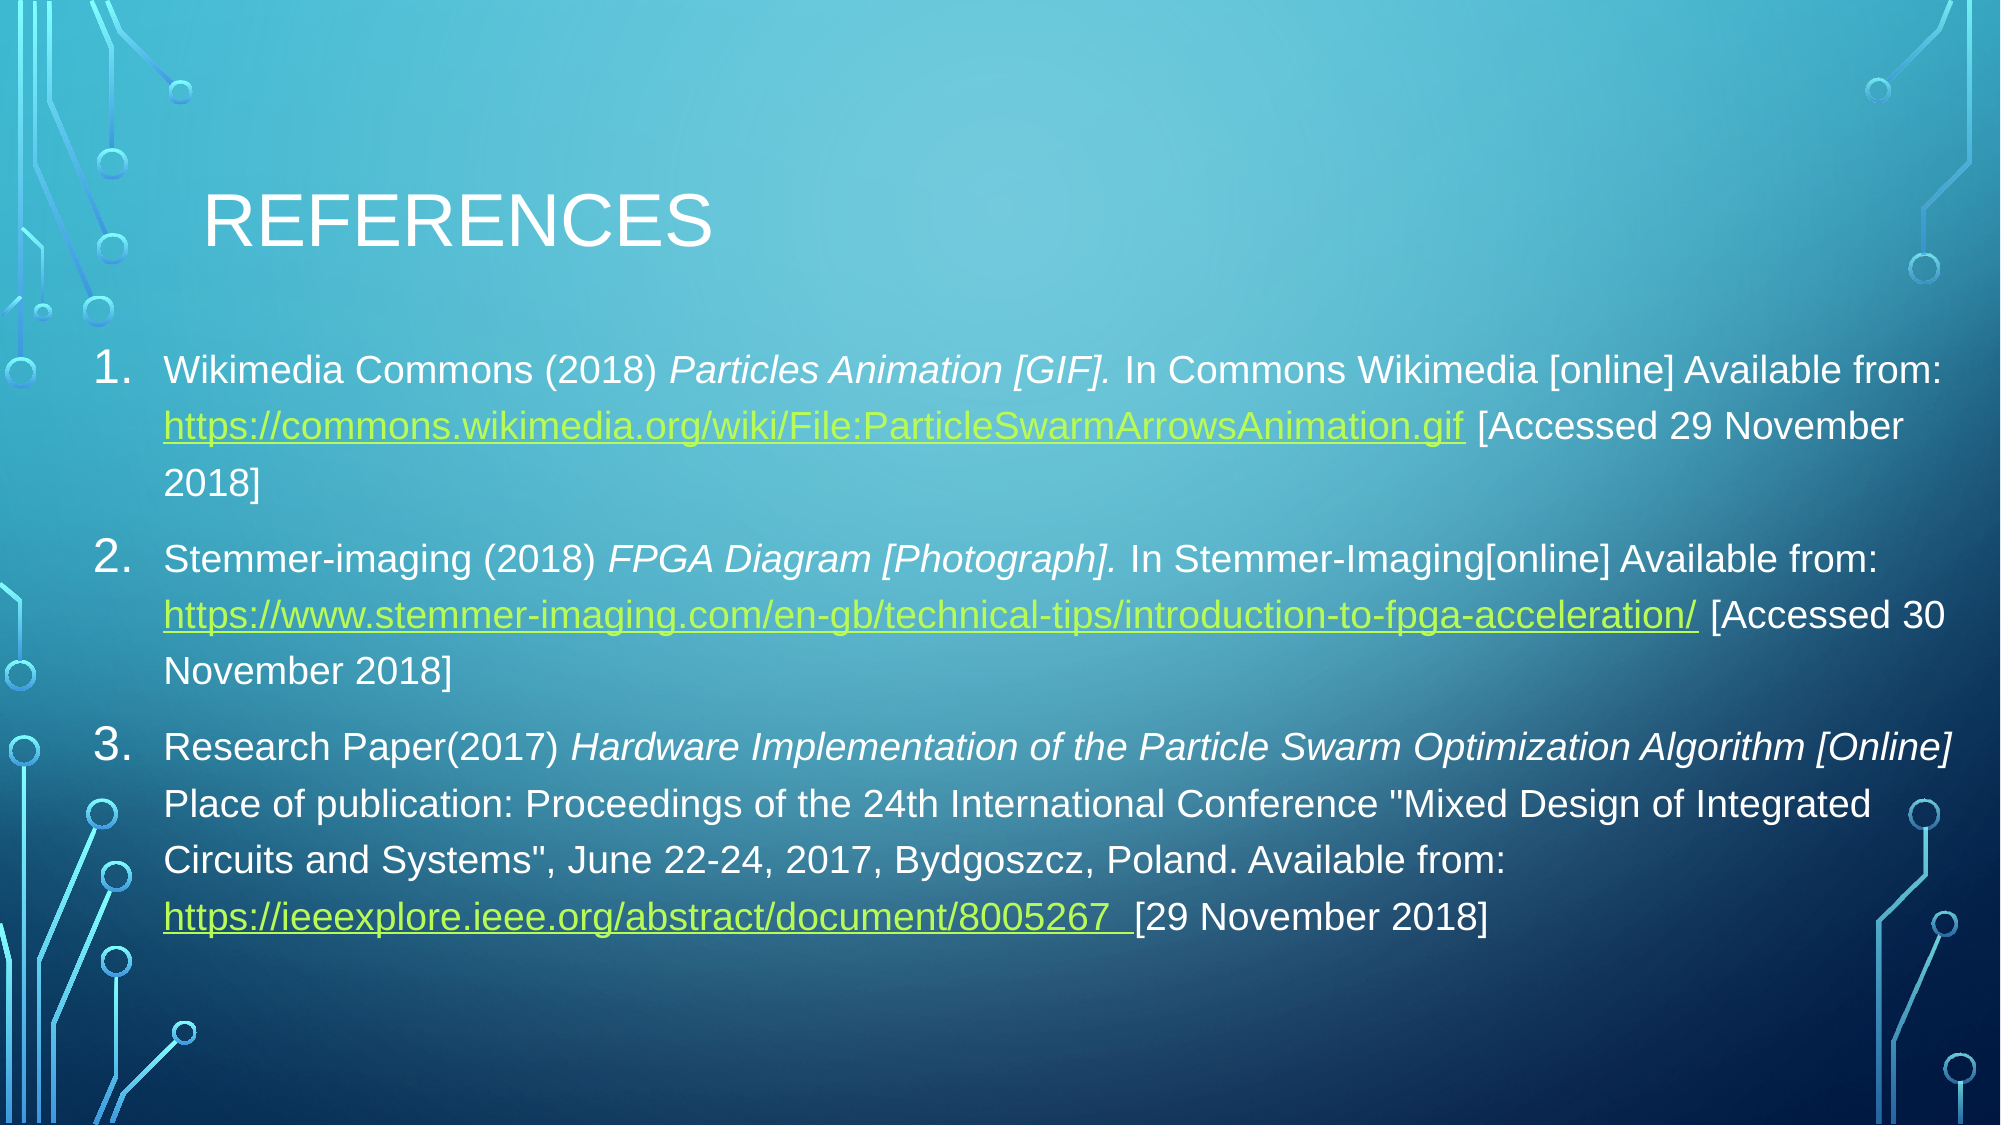

# References
Wikimedia Commons (2018) Particles Animation [GIF]. In Commons Wikimedia [online] Available from: https://commons.wikimedia.org/wiki/File:ParticleSwarmArrowsAnimation.gif [Accessed 29 November 2018]
Stemmer-imaging (2018) FPGA Diagram [Photograph]. In Stemmer-Imaging[online] Available from: https://www.stemmer-imaging.com/en-gb/technical-tips/introduction-to-fpga-acceleration/ [Accessed 30 November 2018]
Research Paper(2017) Hardware Implementation of the Particle Swarm Optimization Algorithm [Online] Place of publication: Proceedings of the 24th International Conference "Mixed Design of Integrated Circuits and Systems", June 22-24, 2017, Bydgoszcz, Poland. Available from: https://ieeexplore.ieee.org/abstract/document/8005267  [29 November 2018]